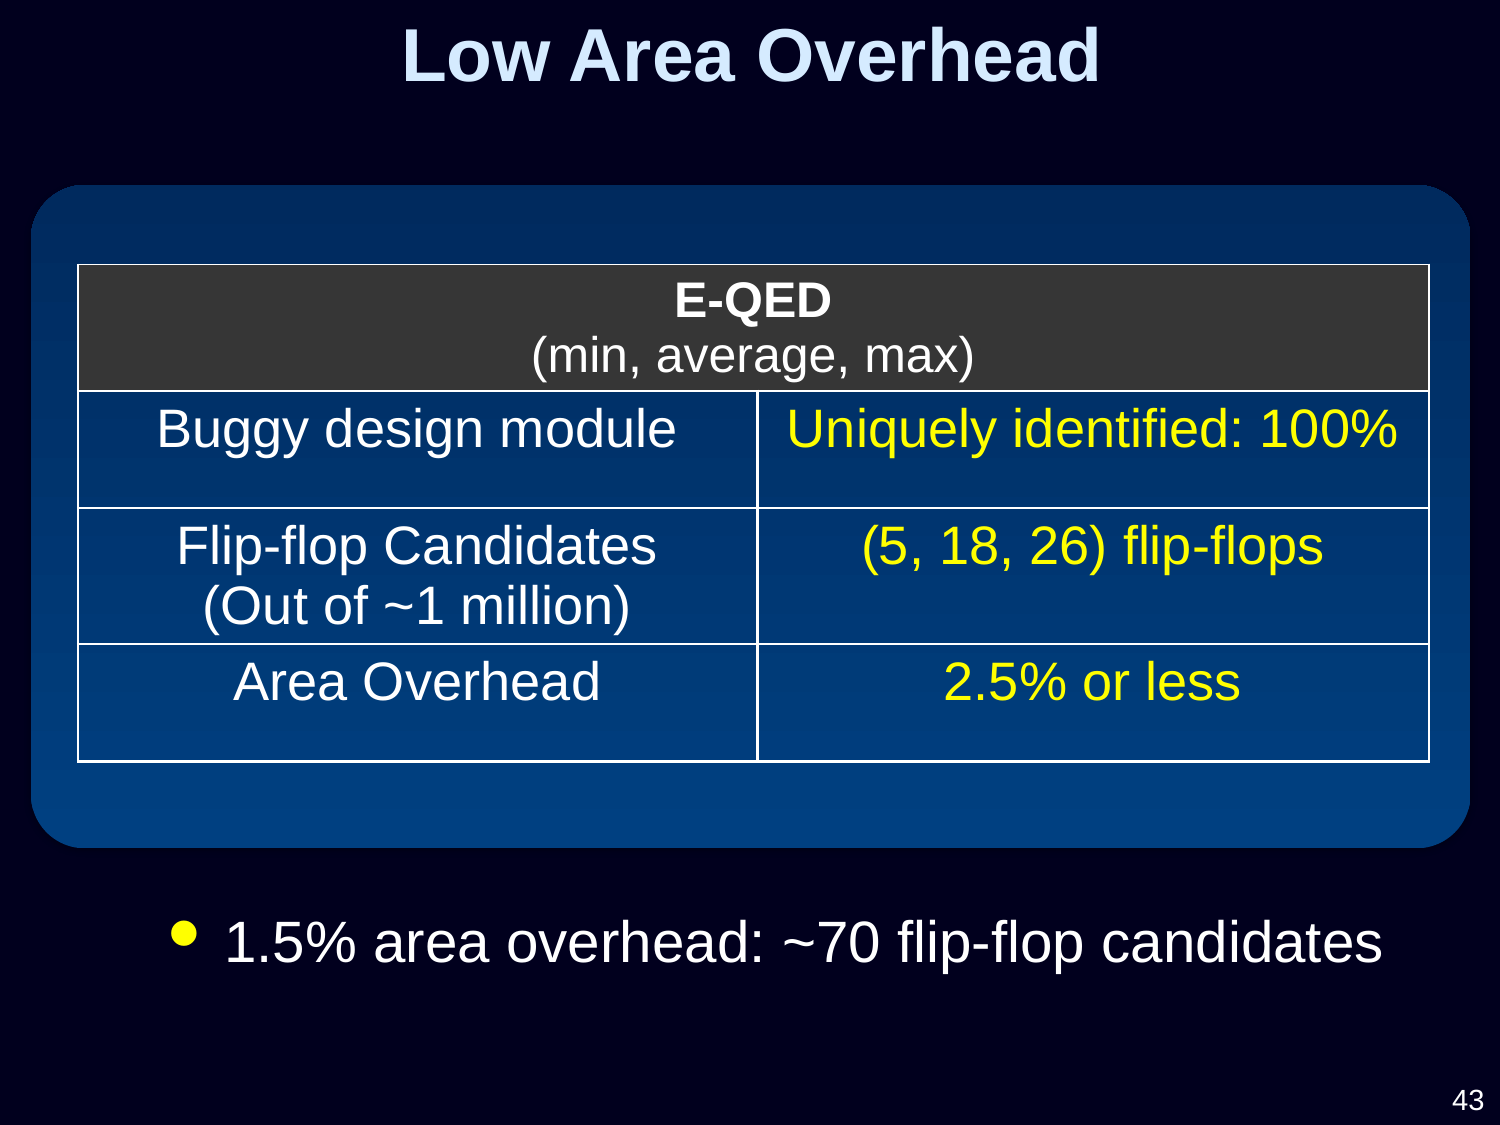

Low Area Overhead

| E-QED (min, average, max) |  |
| --- | --- |
| Buggy design module | Uniquely identified: 100% |
| Flip-flop Candidates (Out of ~1 million) | (5, 18, 26) flip-flops |
| Area Overhead | 2.5% or less |

1.5% area overhead: ~70 flip-flop candidates
43